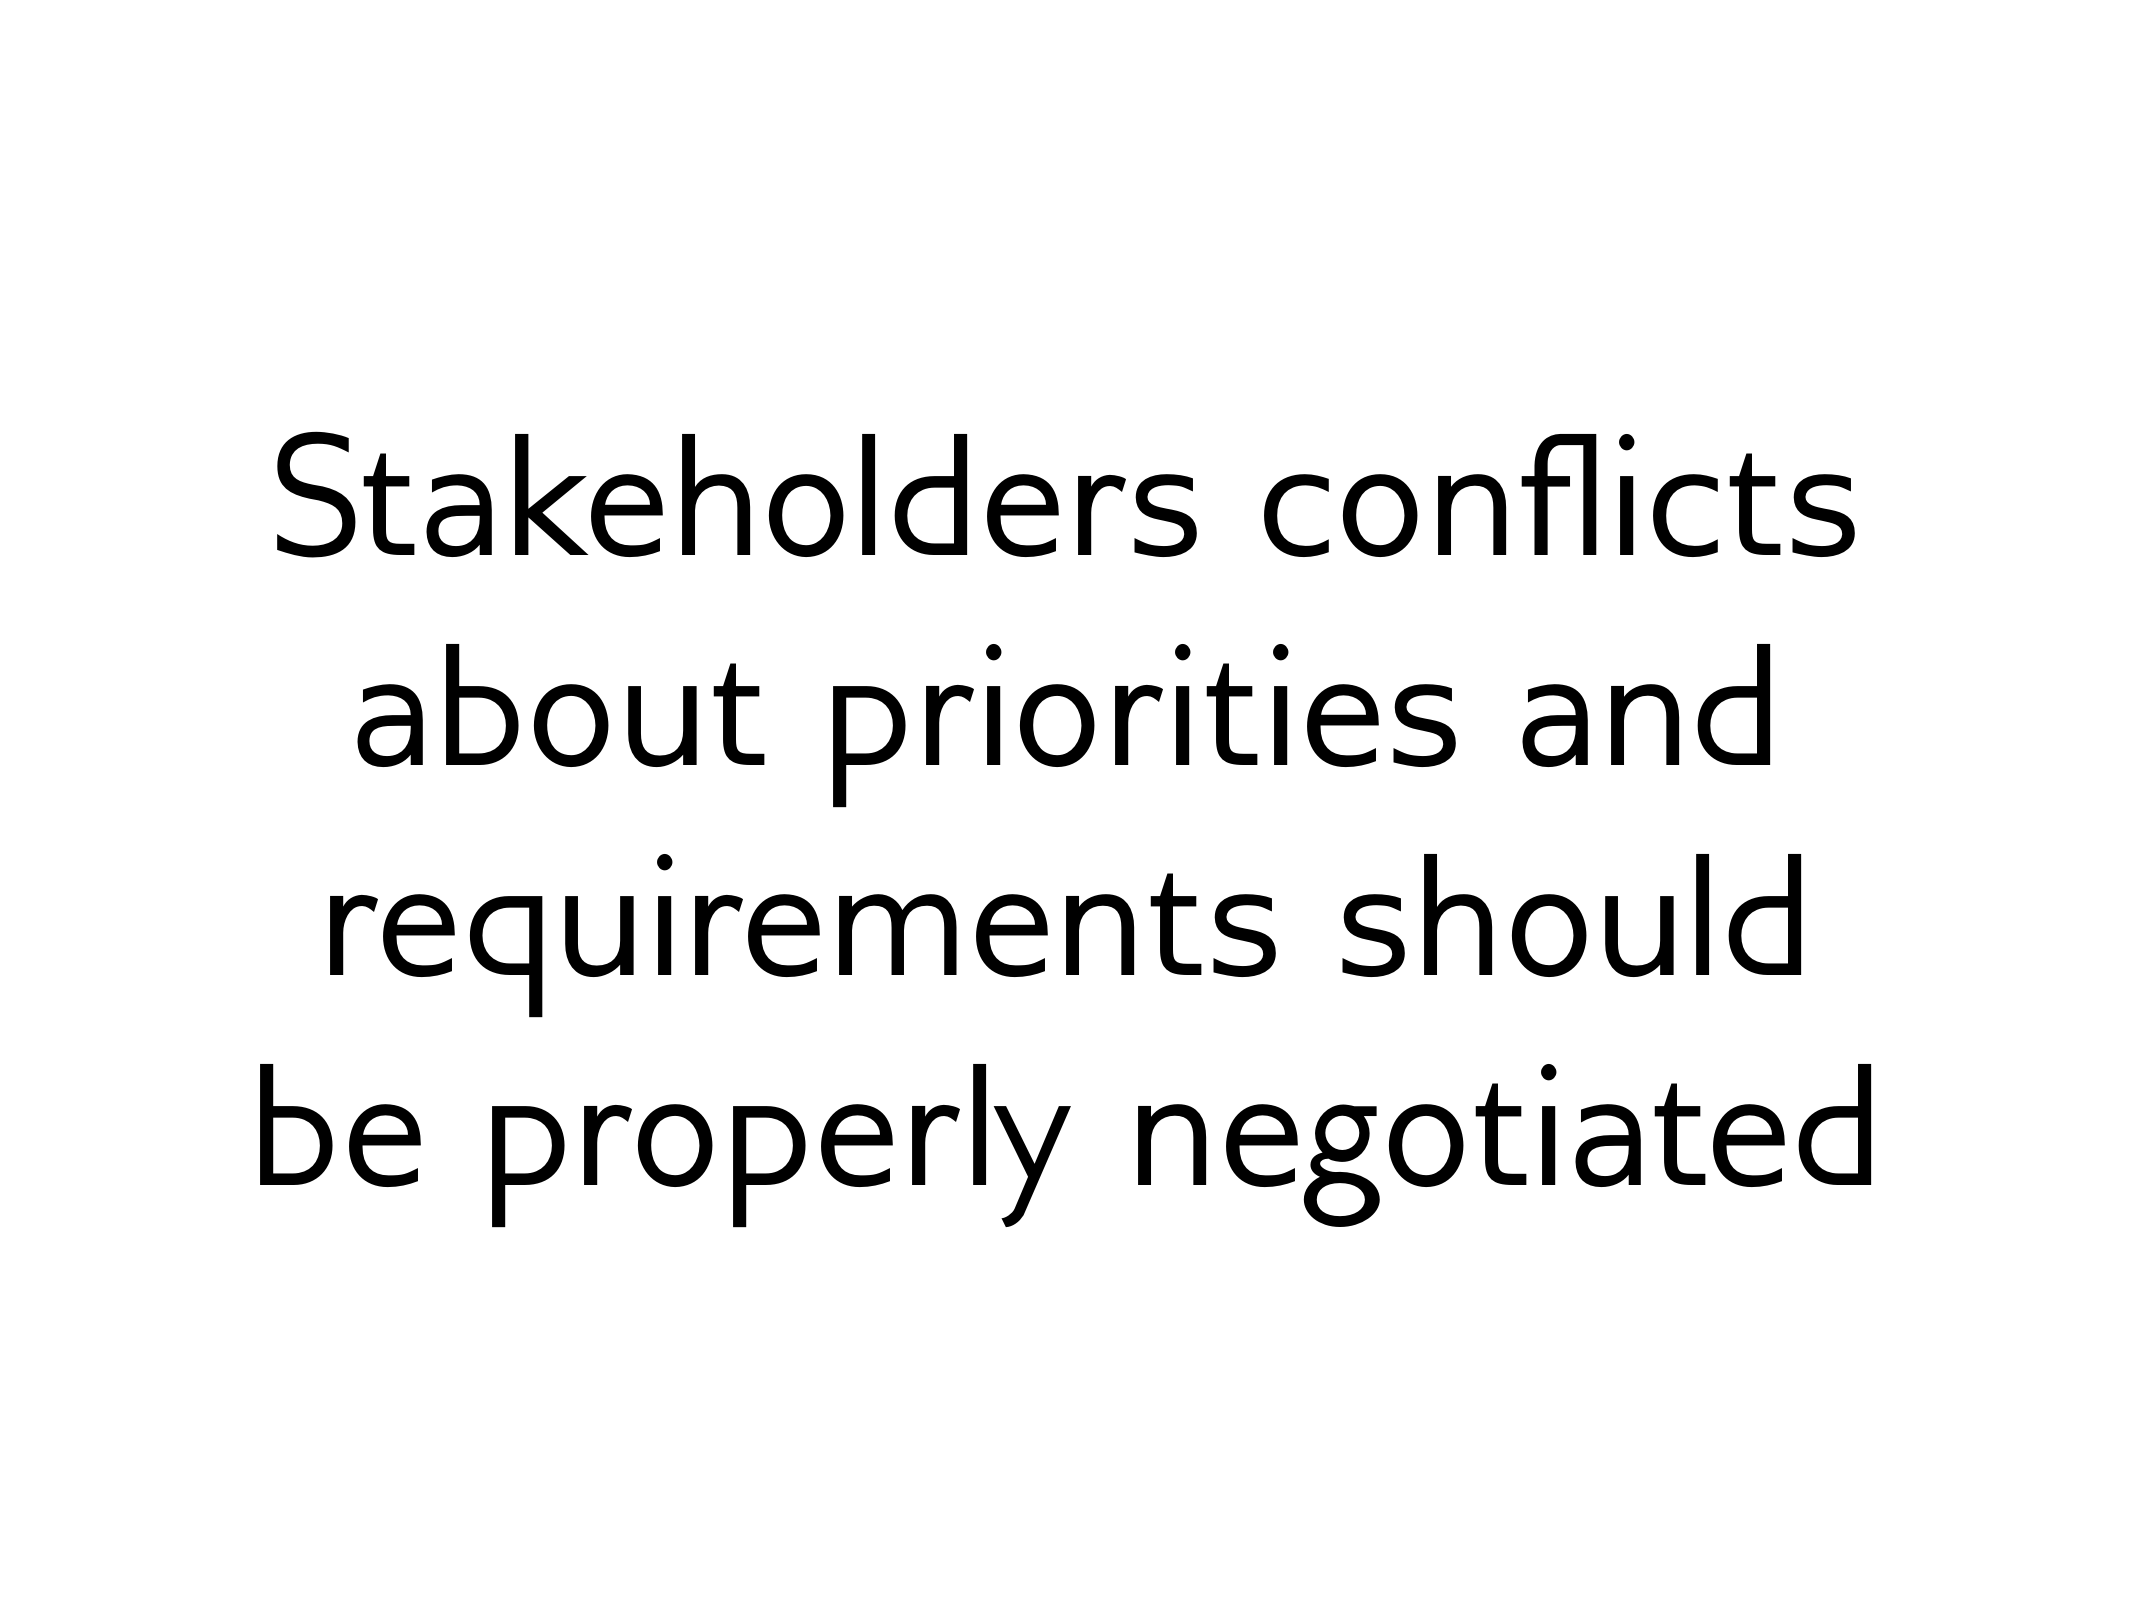

# Stakeholders conflicts about priorities and requirements should be properly negotiated